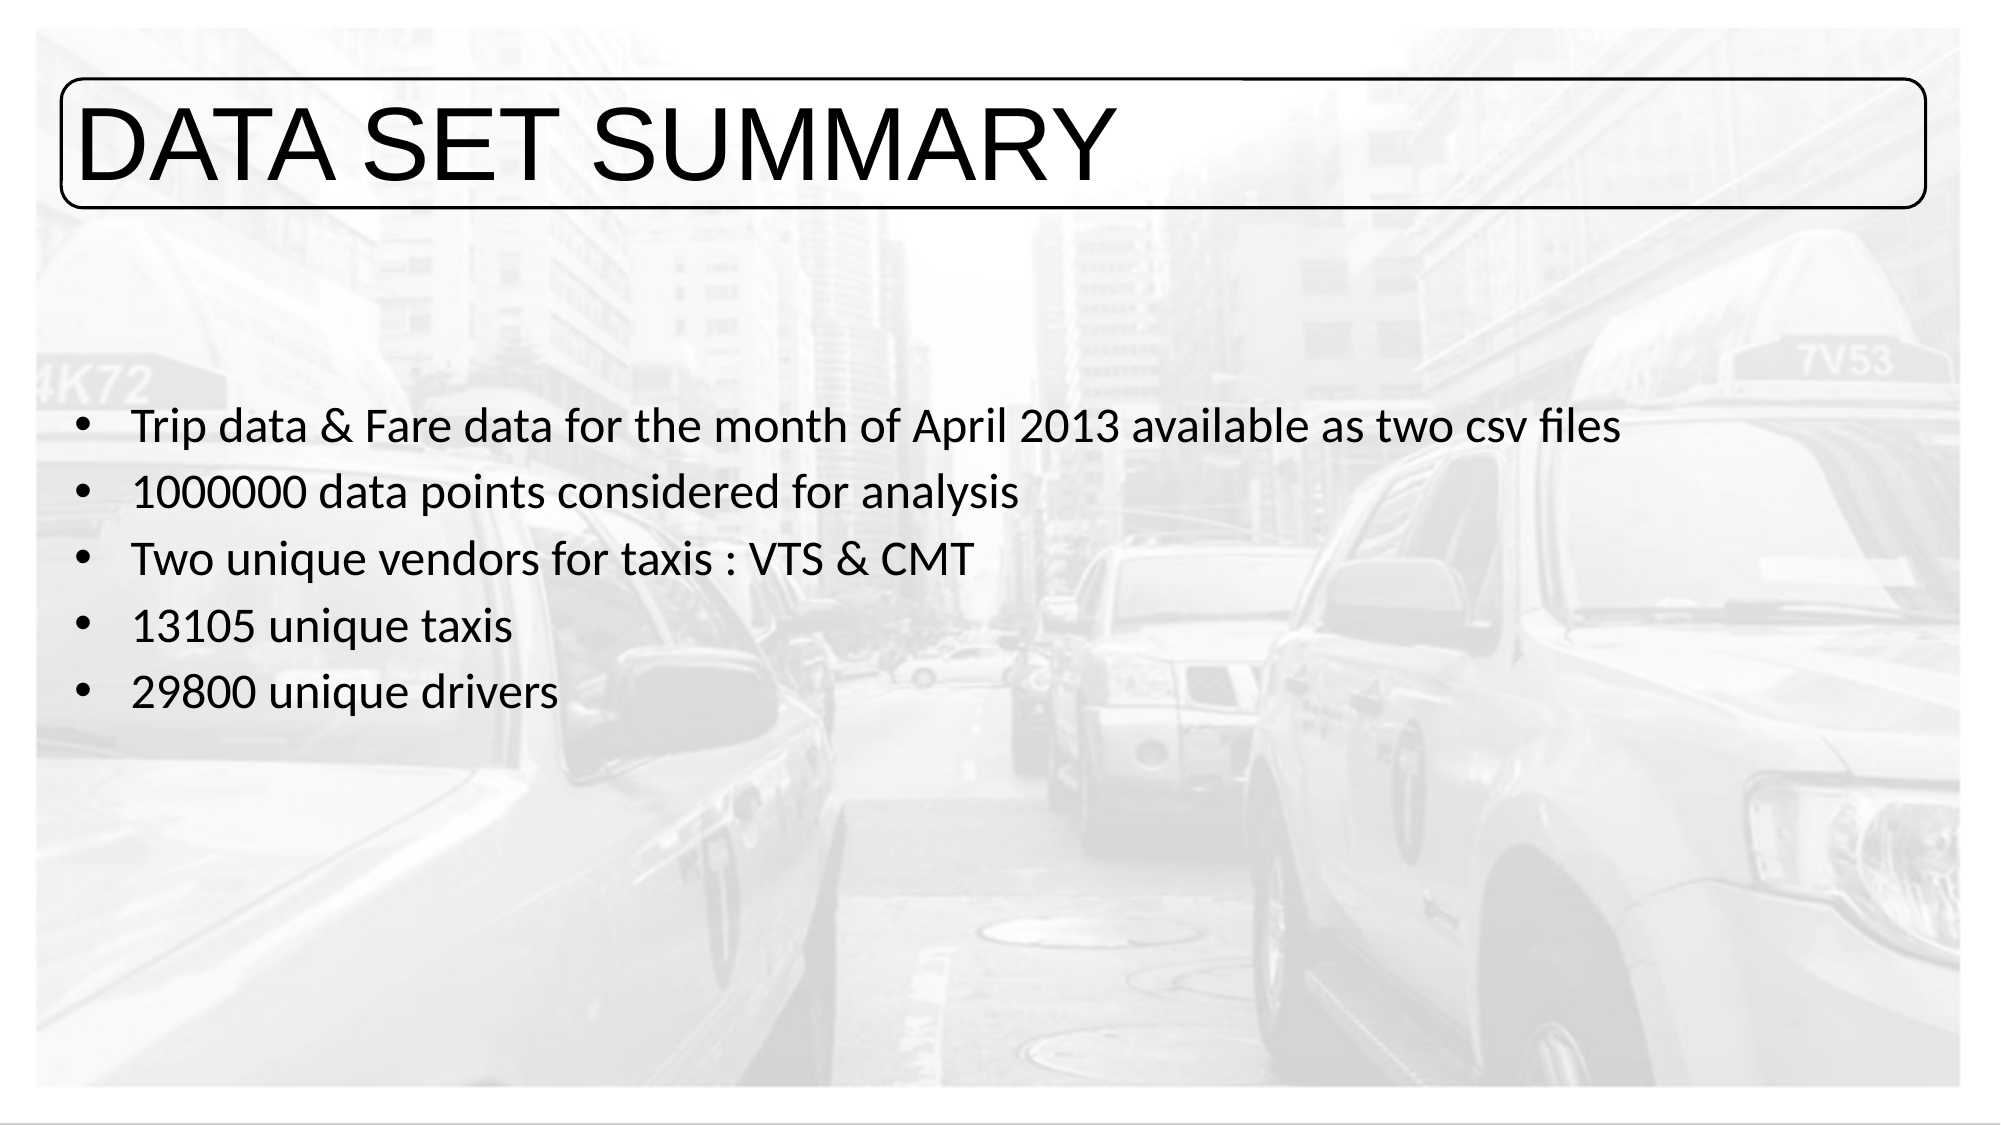

Data set summary
Trip data & Fare data for the month of April 2013 available as two csv files
1000000 data points considered for analysis
Two unique vendors for taxis : VTS & CMT
13105 unique taxis
29800 unique drivers